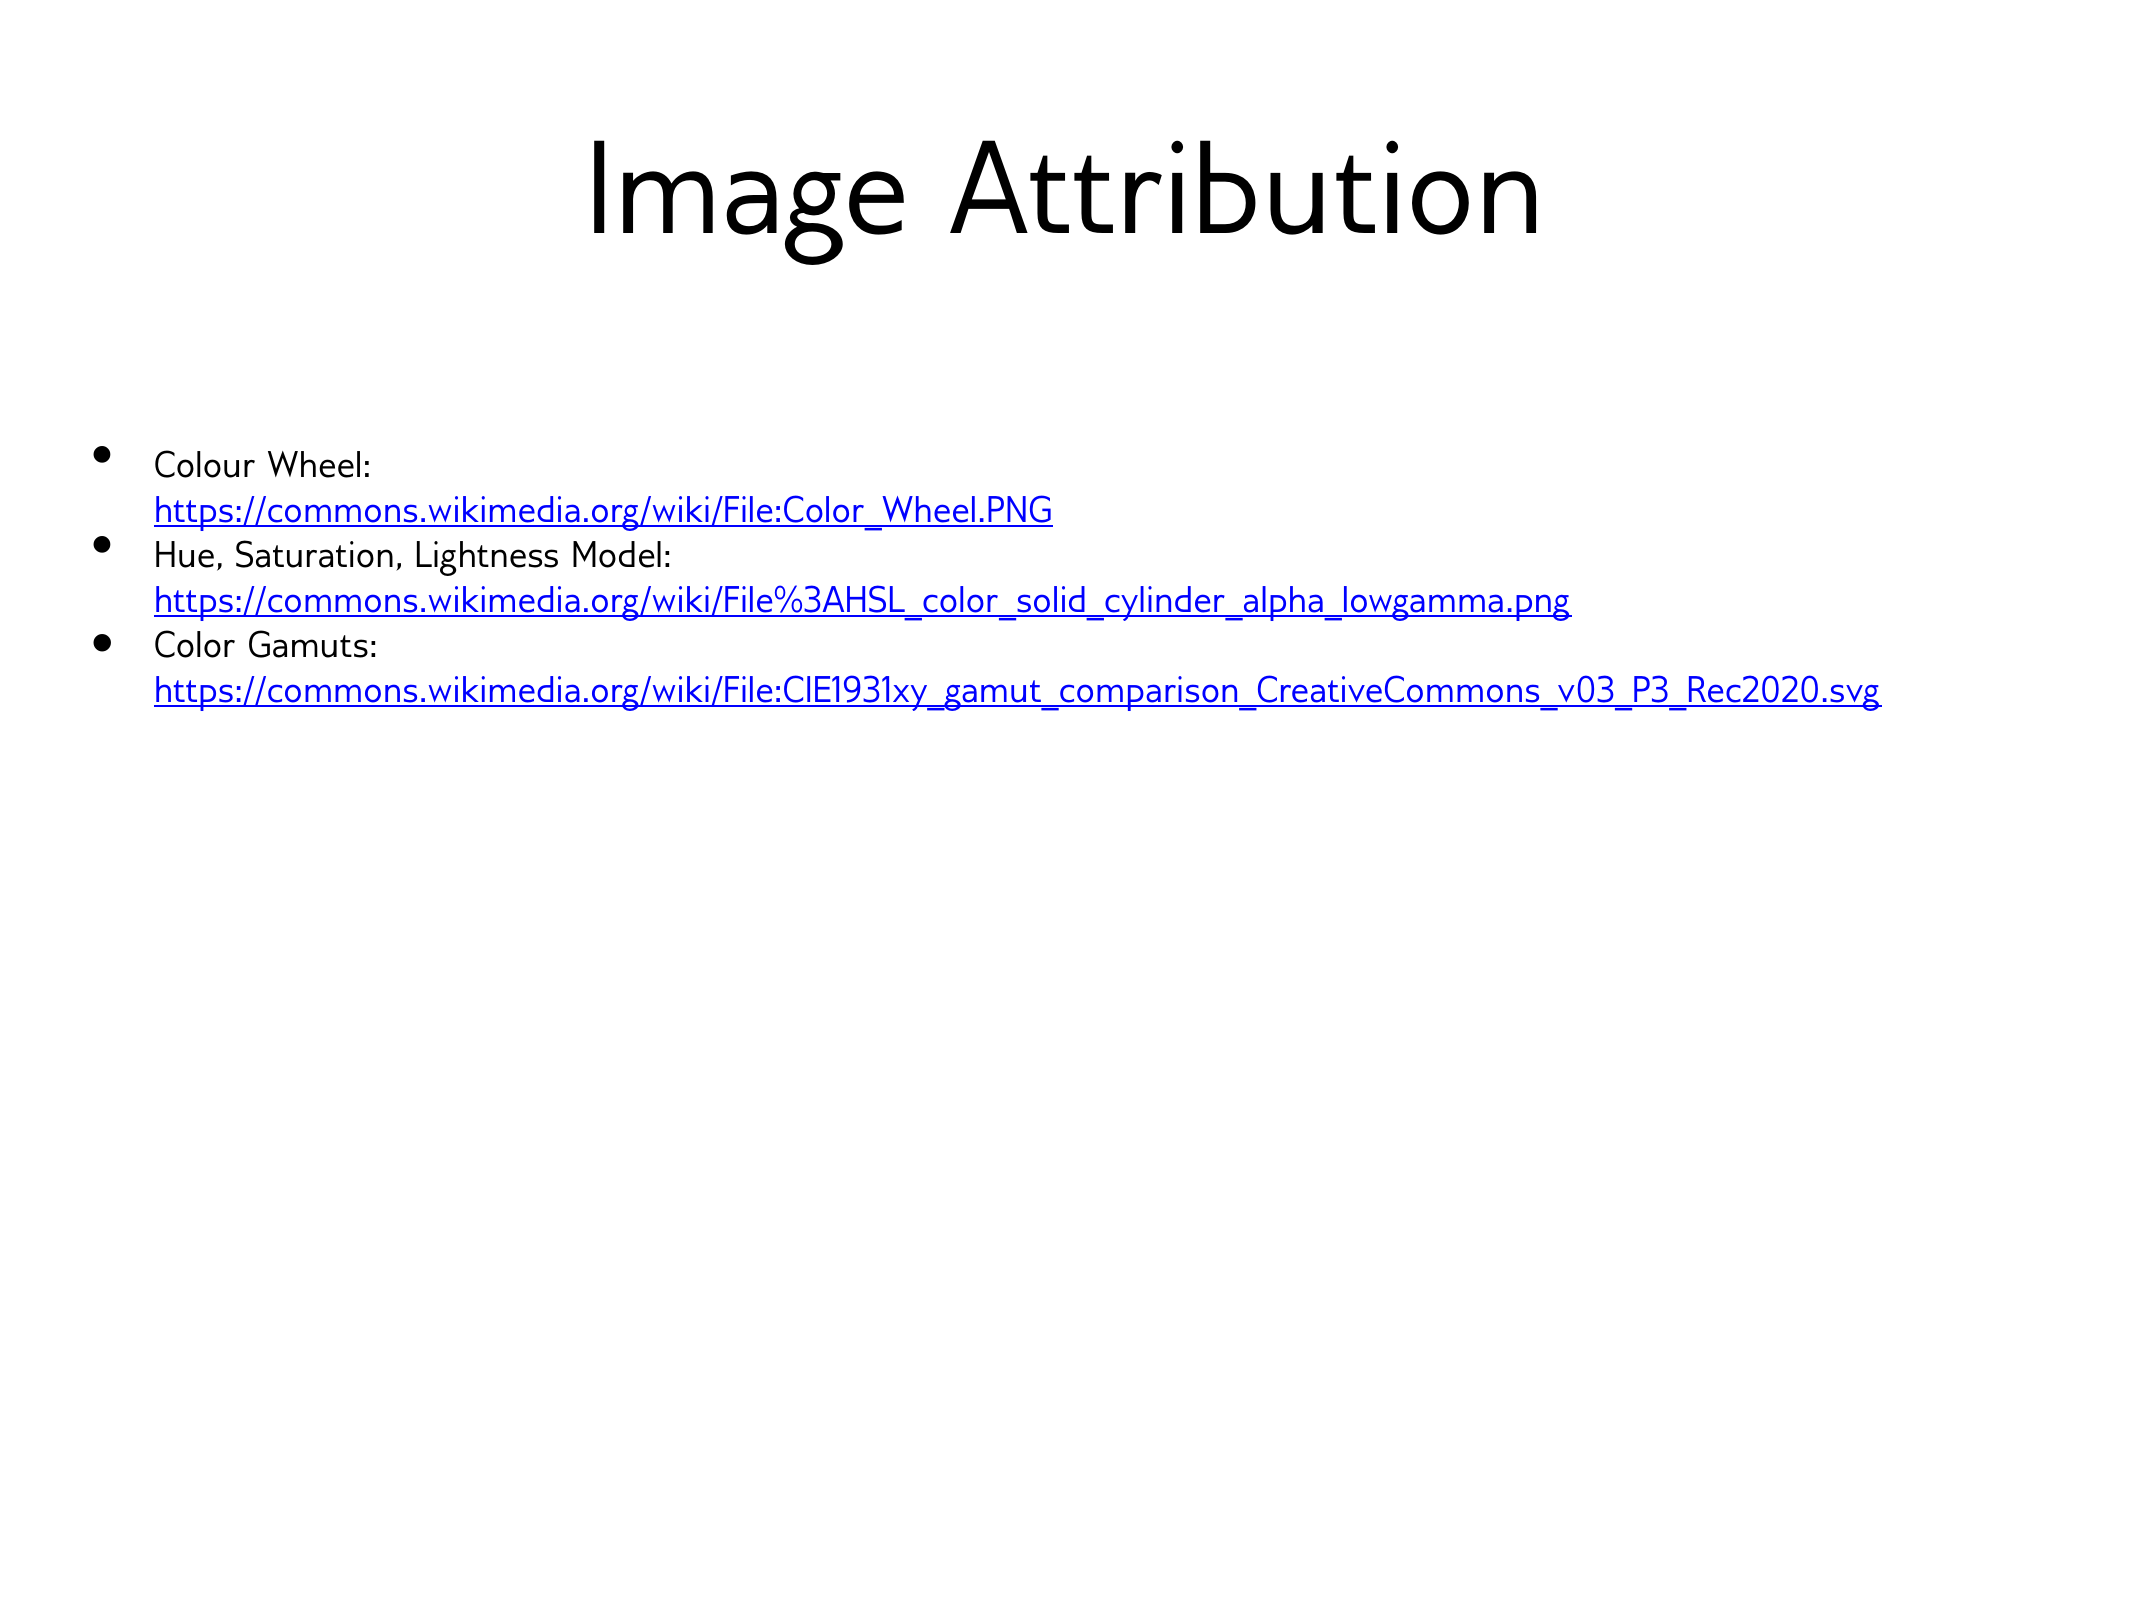

Image Attribution
Colour Wheel:
https://commons.wikimedia.org/wiki/File:Color_Wheel.PNG
Hue, Saturation, Lightness Model:
https://commons.wikimedia.org/wiki/File%3AHSL_color_solid_cylinder_alpha_lowgamma.png
Color Gamuts:
https://commons.wikimedia.org/wiki/File:CIE1931xy_gamut_comparison_CreativeCommons_v03_P3_Rec2020.svg